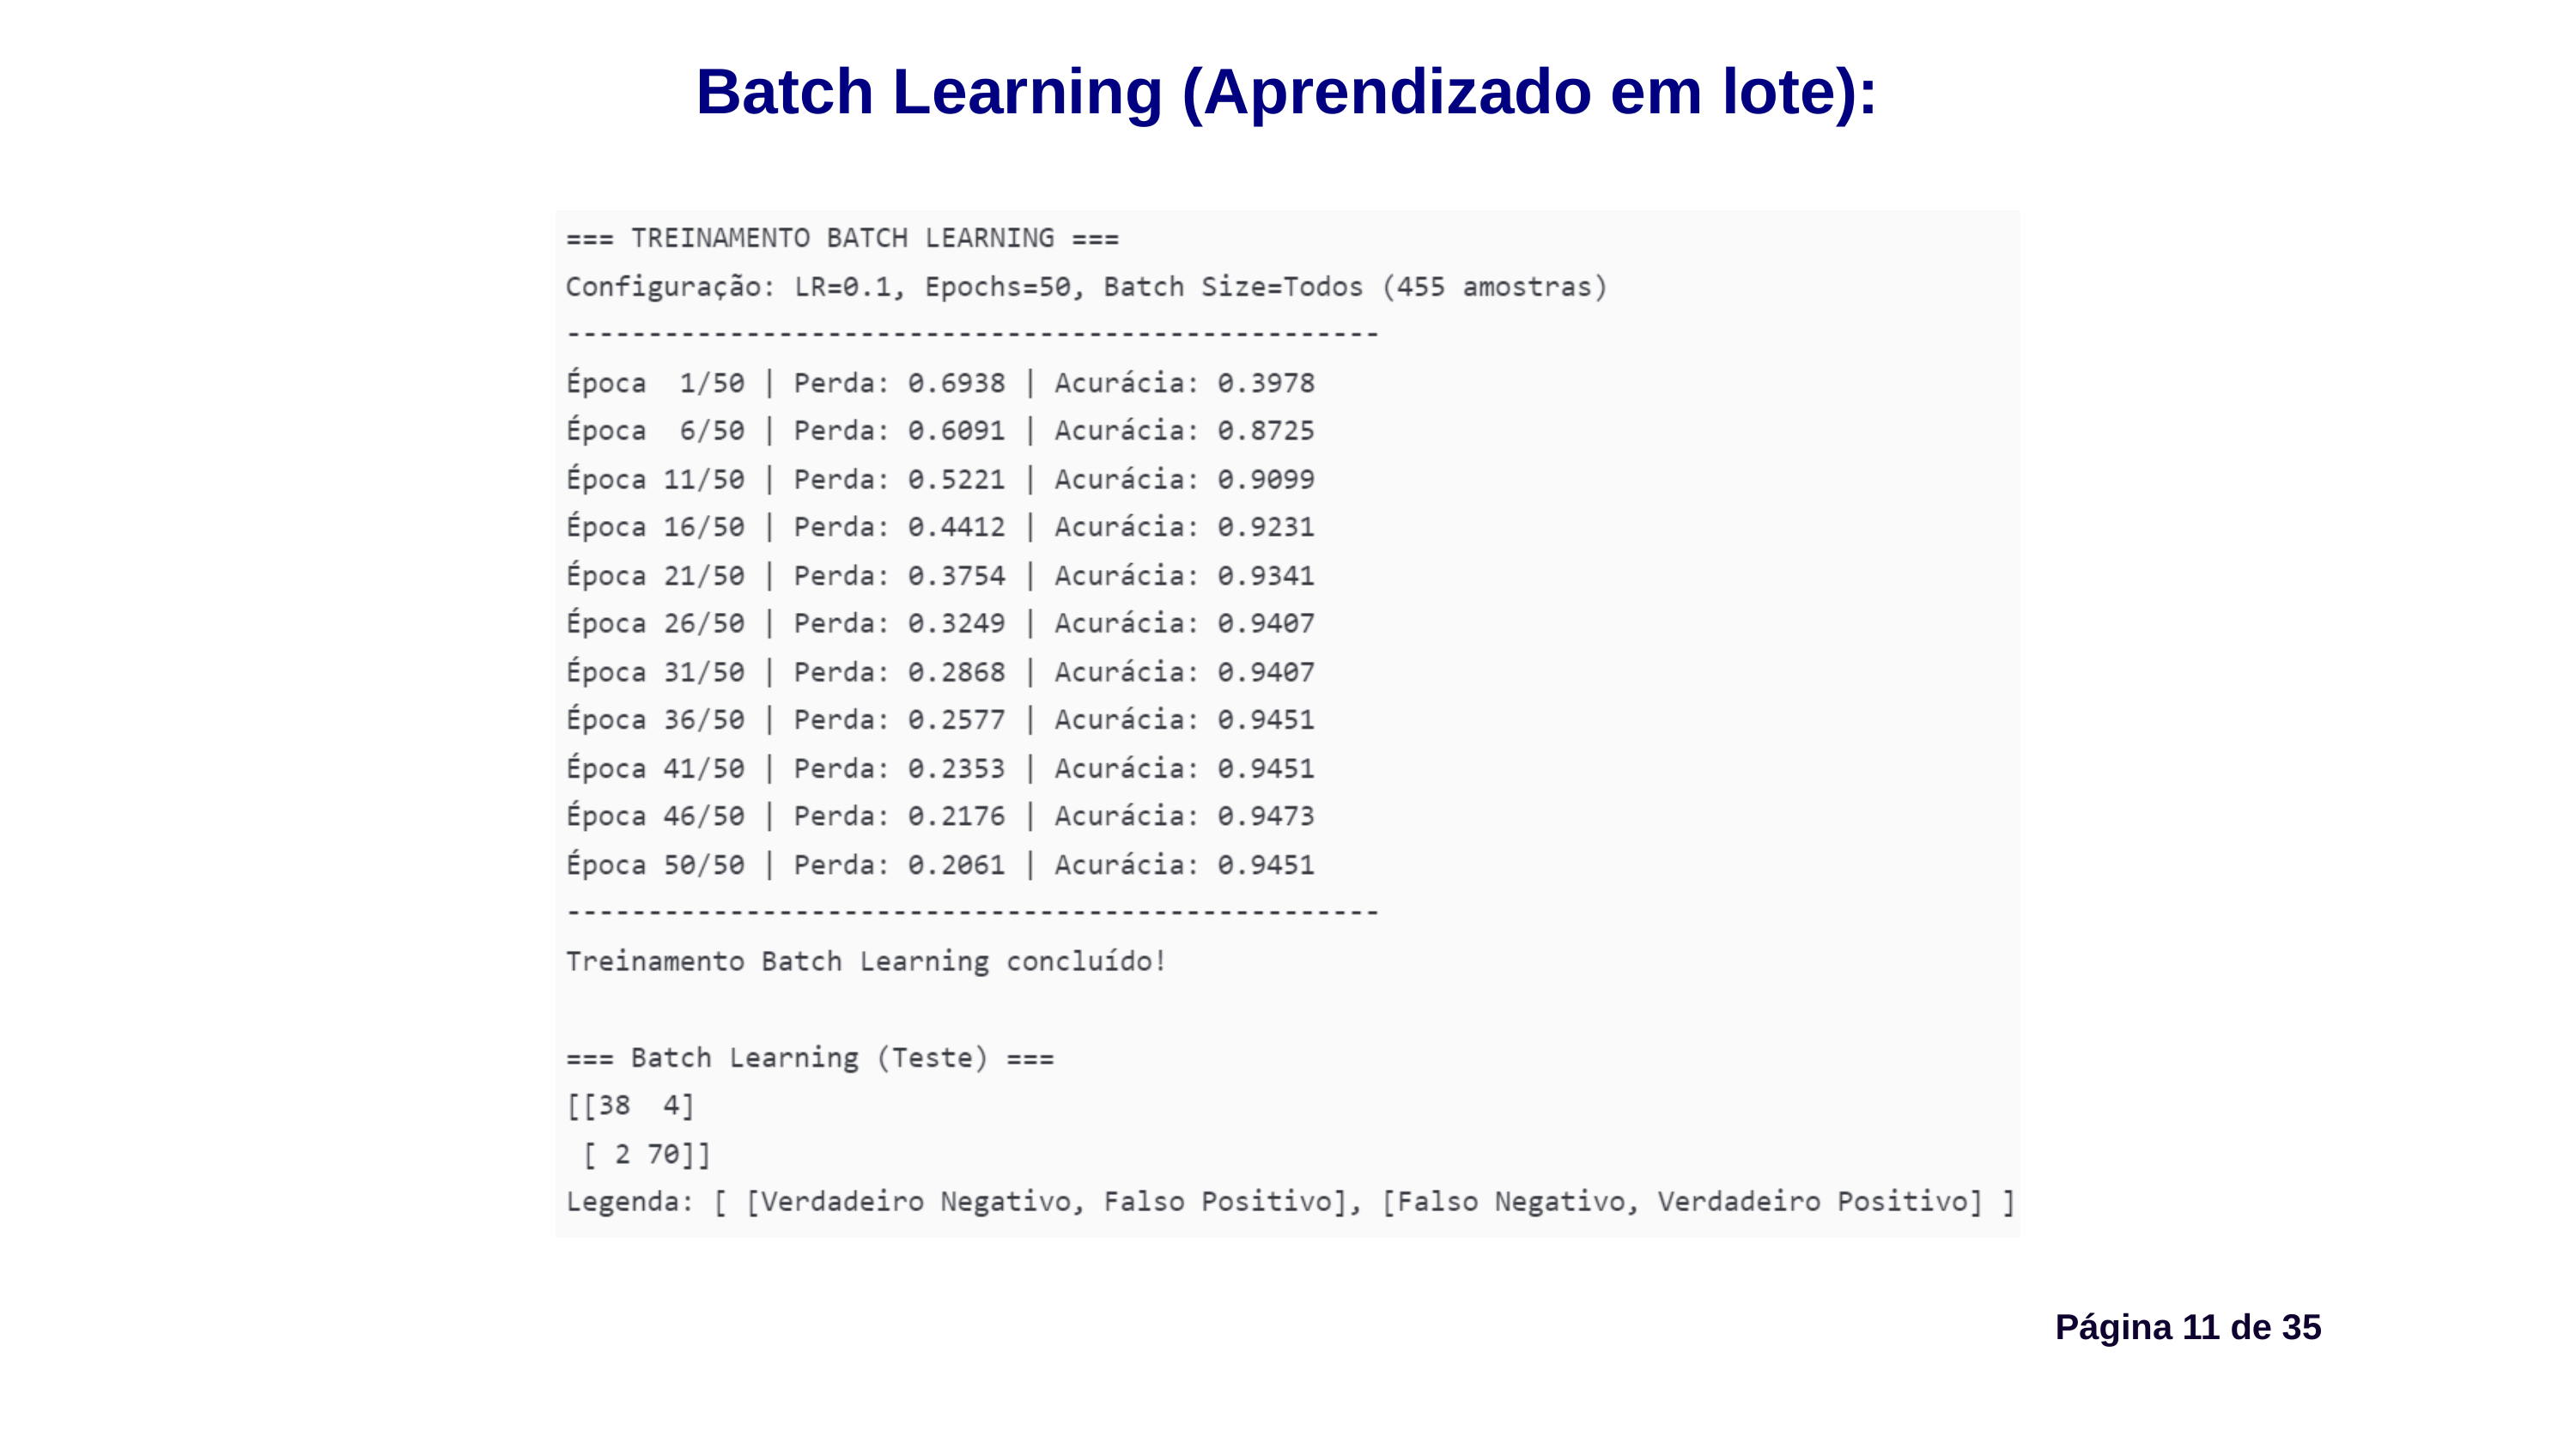

Batch Learning (Aprendizado em lote):

Página 11 de 35